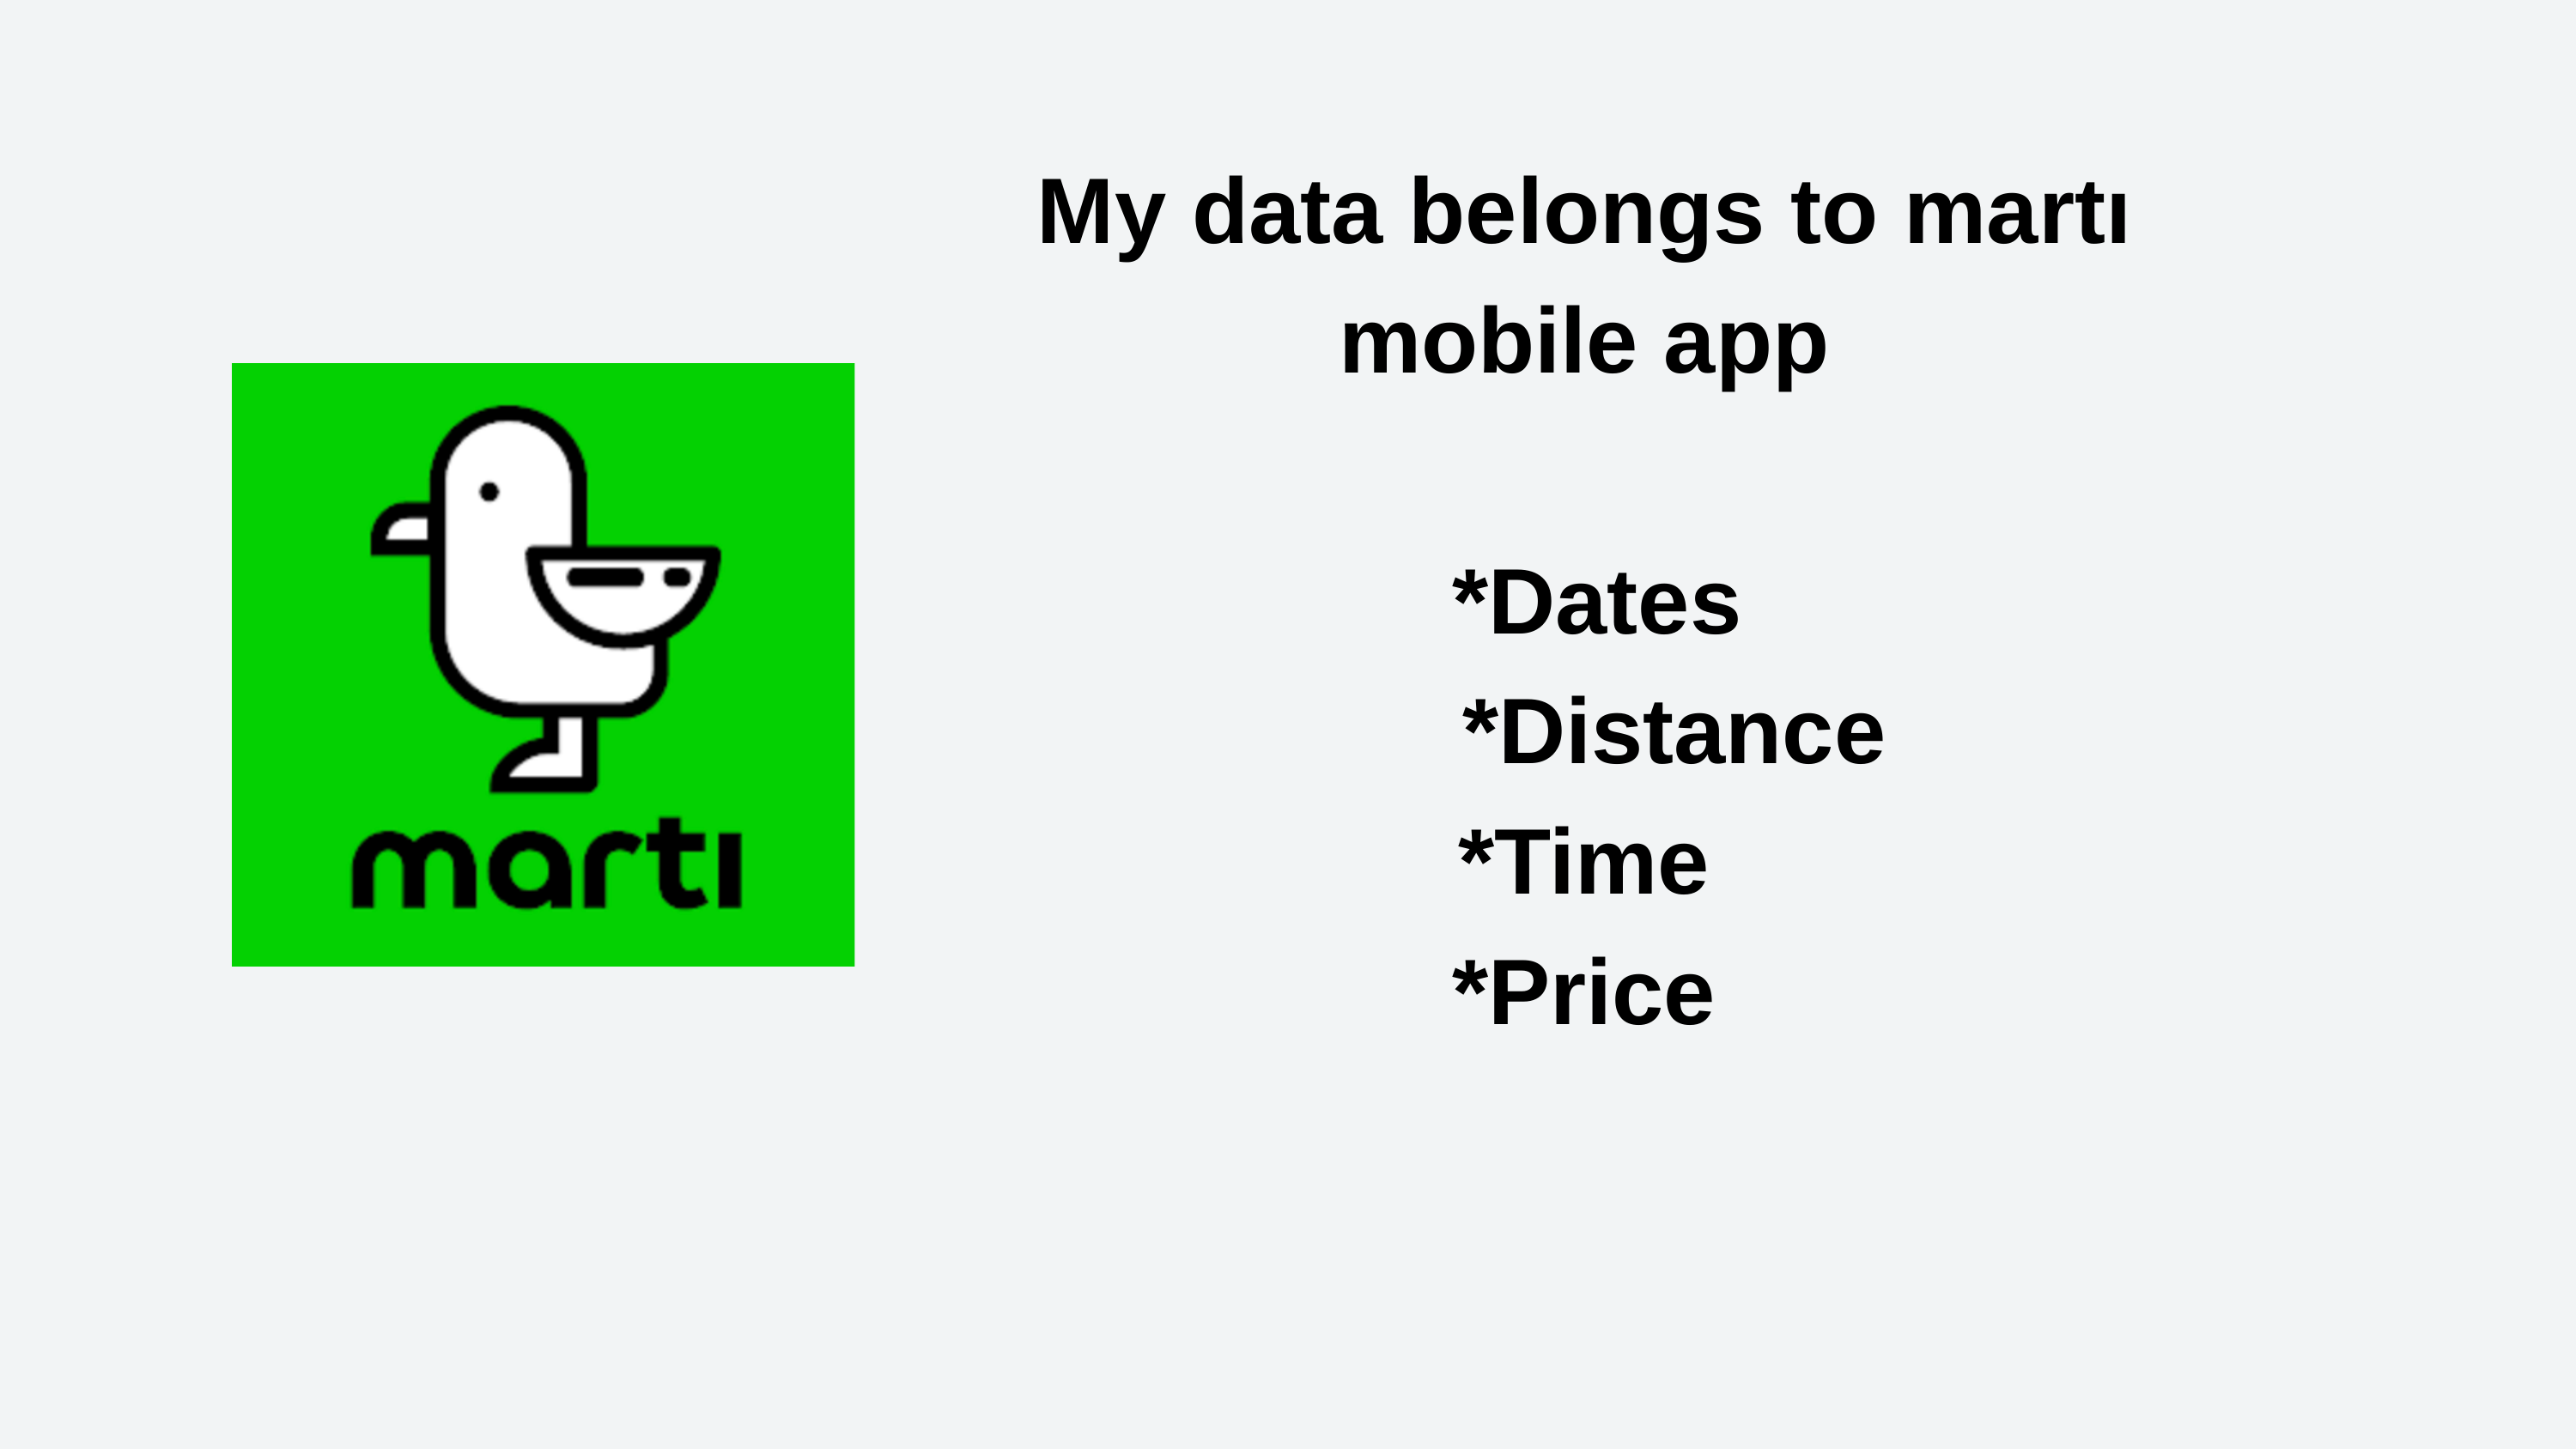

My data belongs to martı mobile app

 *Dates
       *Distance
*Time
*Price